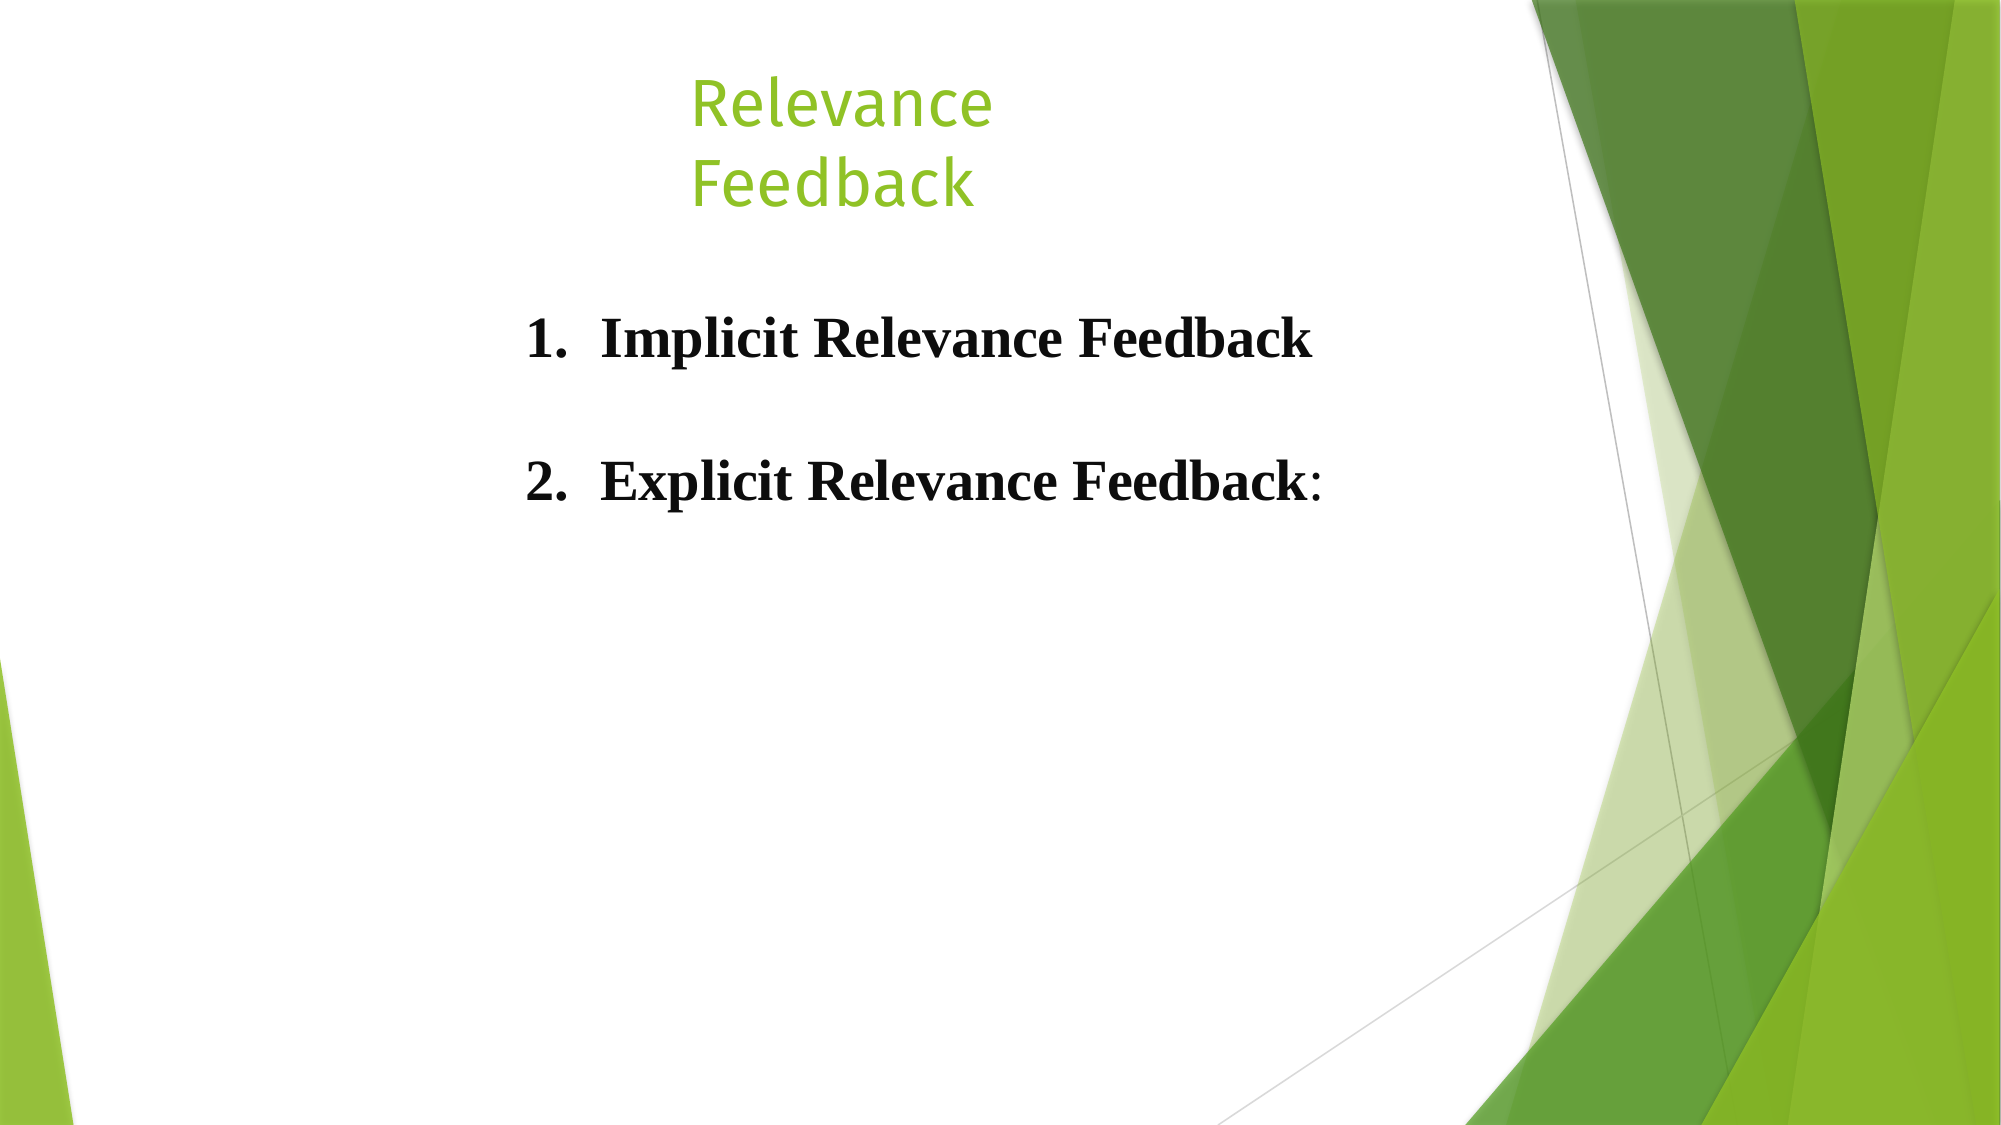

# Relevance Feedback
Implicit Relevance Feedback

Explicit Relevance Feedback: